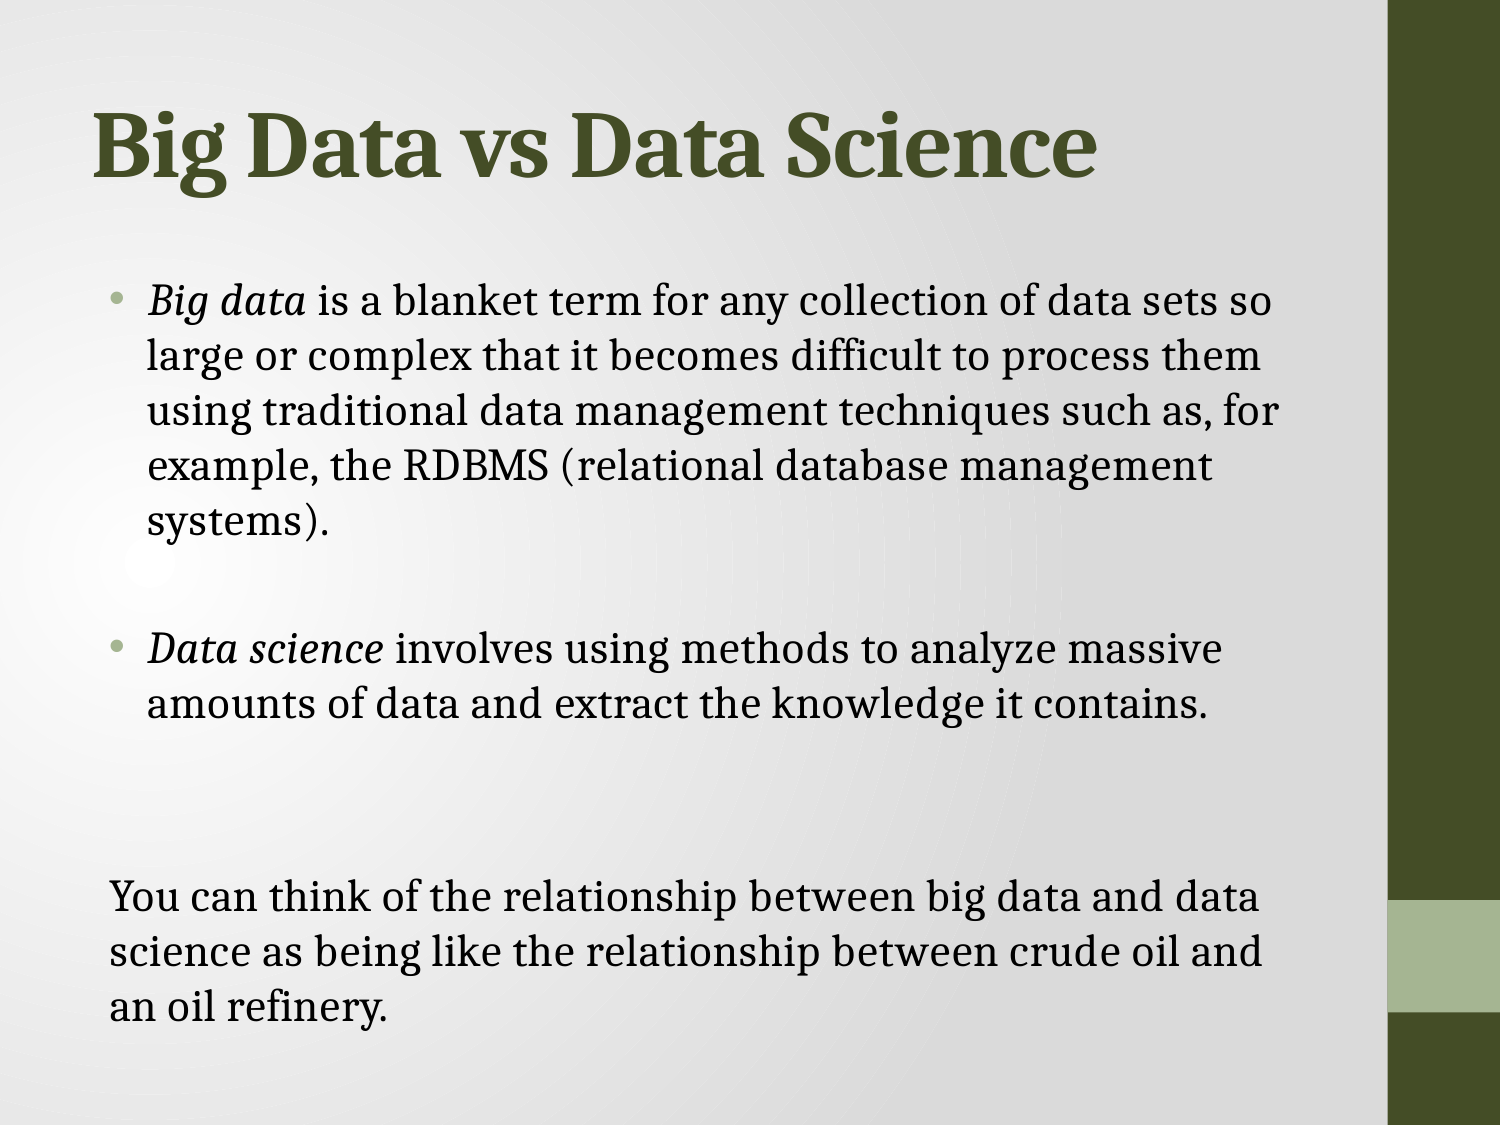

# Big Data vs Data Science
Big data is a blanket term for any collection of data sets so large or complex that it becomes difficult to process them using traditional data management techniques such as, for example, the RDBMS (relational database management systems).

Data science involves using methods to analyze massive amounts of data and extract the knowledge it contains.

You can think of the relationship between big data and data science as being like the relationship between crude oil and an oil refinery.